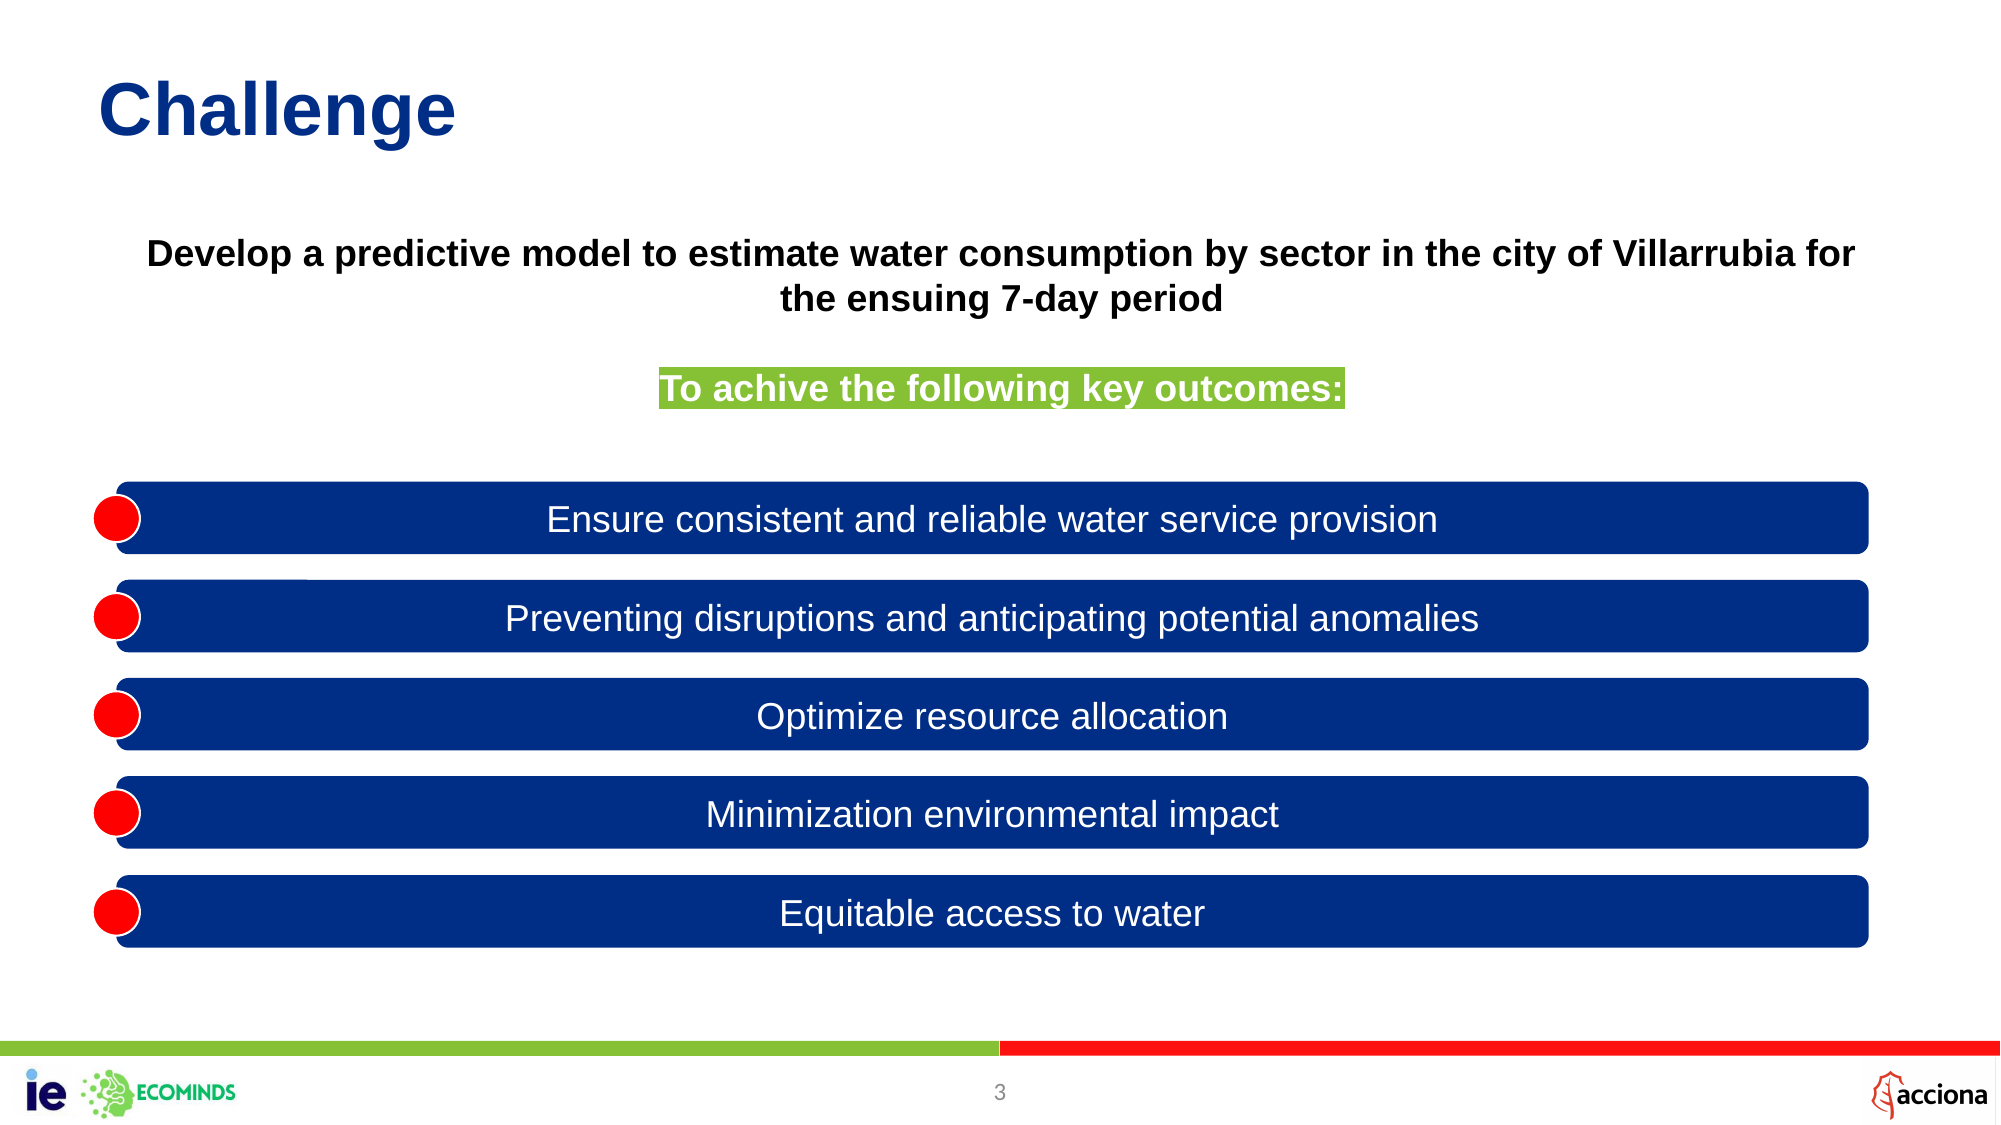

Challenge

Develop a predictive model to estimate water consumption by sector in the city of Villarrubia for the ensuing 7-day period

To achive the following key outcomes:

Ensure consistent and reliable water service provision

Preventing disruptions and anticipating potential anomalies

Optimize resource allocation

Minimization environmental impact

Equitable access to water

3